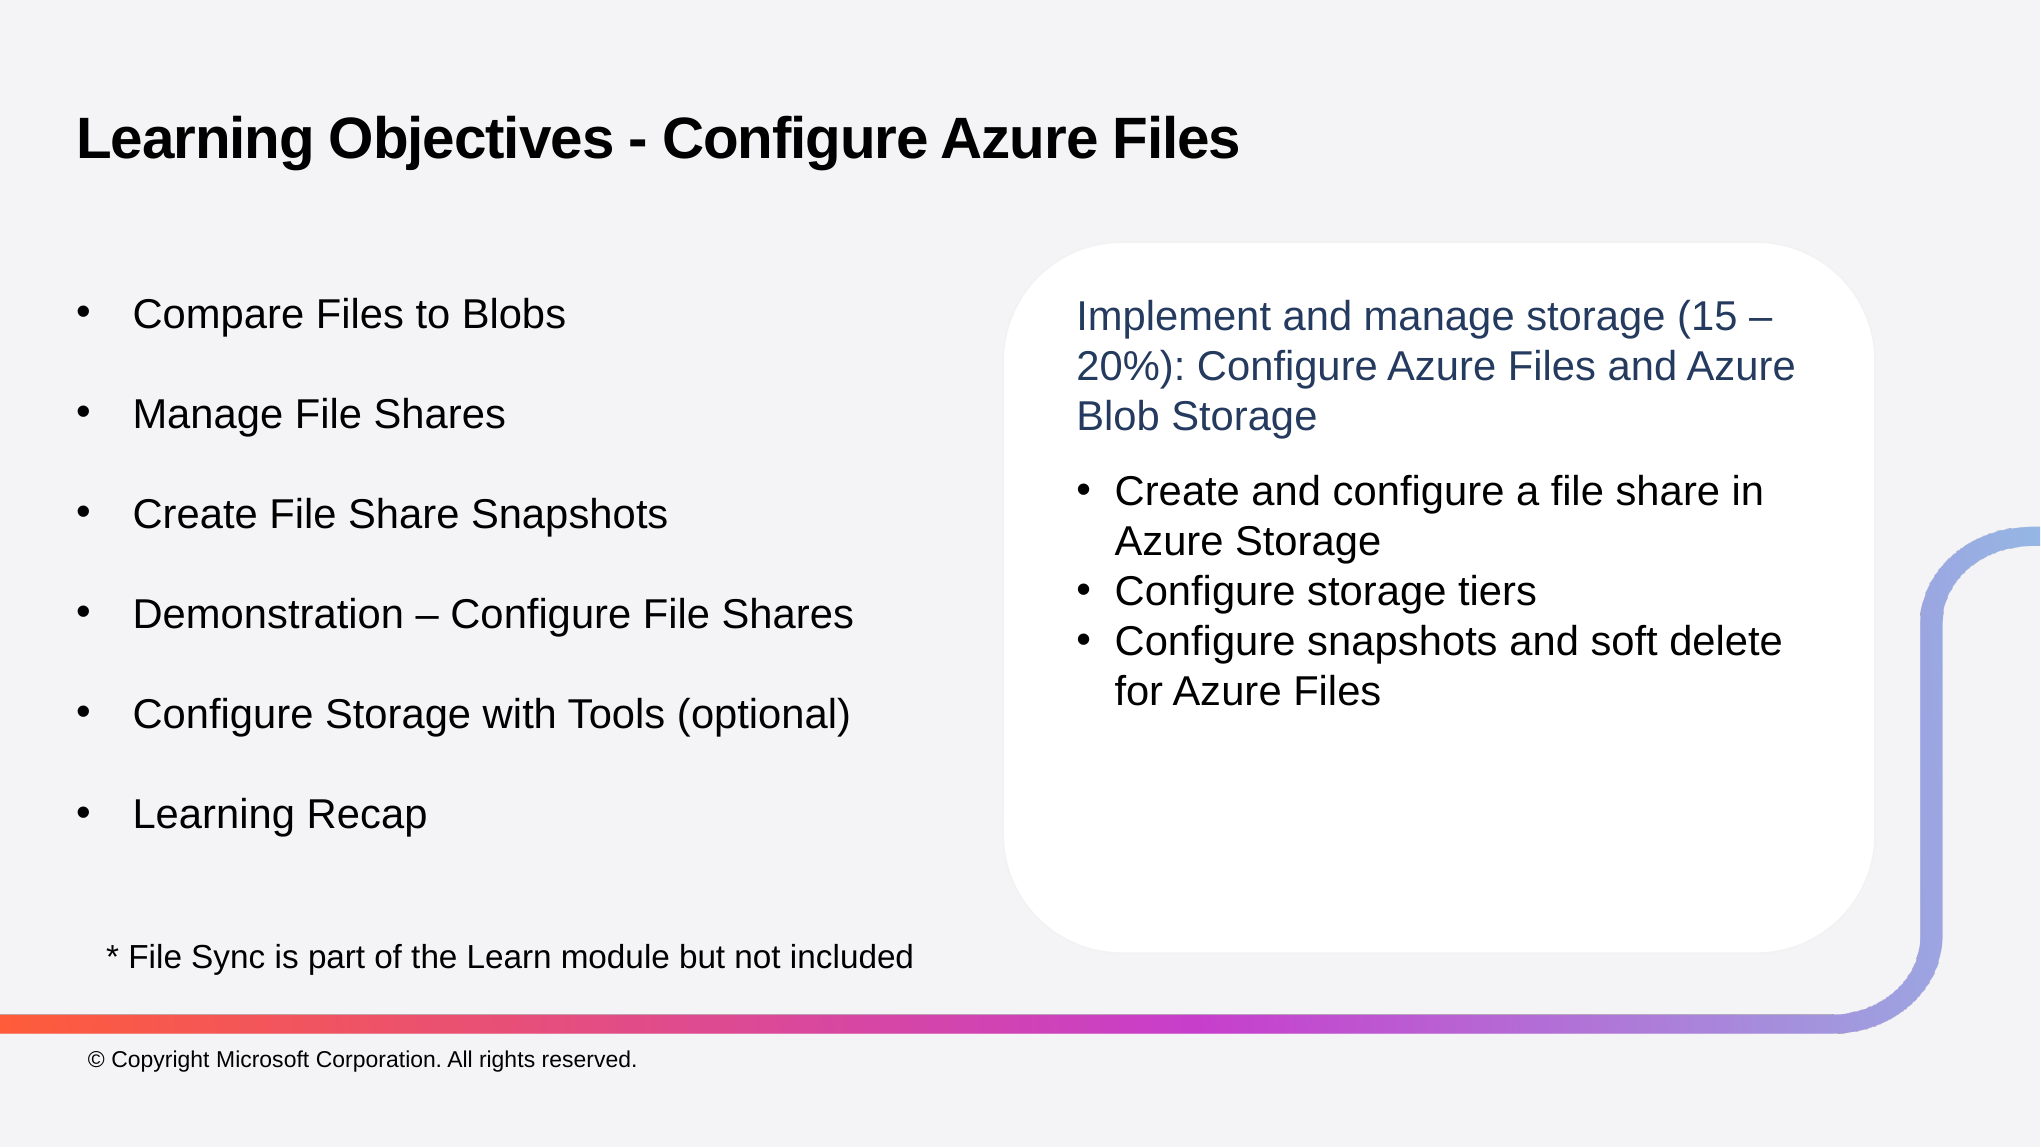

# Learning Objectives - Configure Azure Files
Implement and manage storage (15 –20%): Configure Azure Files and Azure Blob Storage
Create and configure a file share in Azure Storage
Configure storage tiers
Configure snapshots and soft delete for Azure Files

Compare Files to Blobs
Manage File Shares
Create File Share Snapshots
Demonstration – Configure File Shares
Configure Storage with Tools (optional)
Learning Recap
* File Sync is part of the Learn module but not included